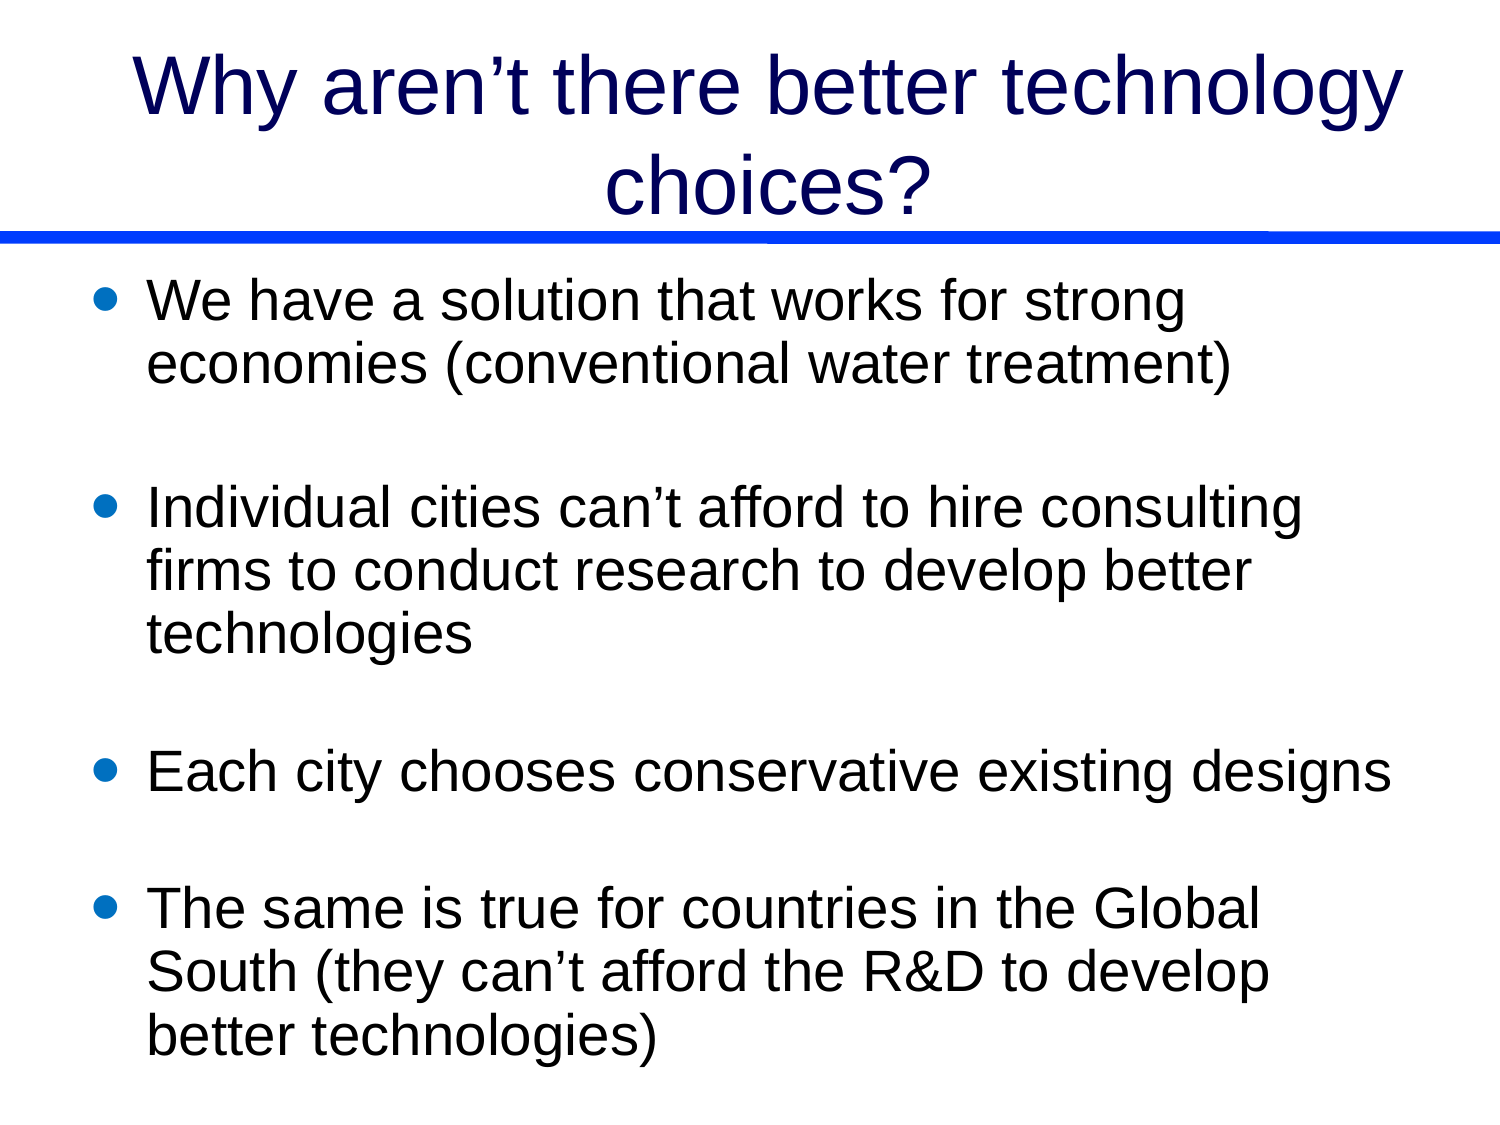

# Why aren’t there better technology choices?
We have a solution that works for strong economies (conventional water treatment)
Individual cities can’t afford to hire consulting firms to conduct research to develop better technologies
Each city chooses conservative existing designs
The same is true for countries in the Global South (they can’t afford the R&D to develop better technologies)